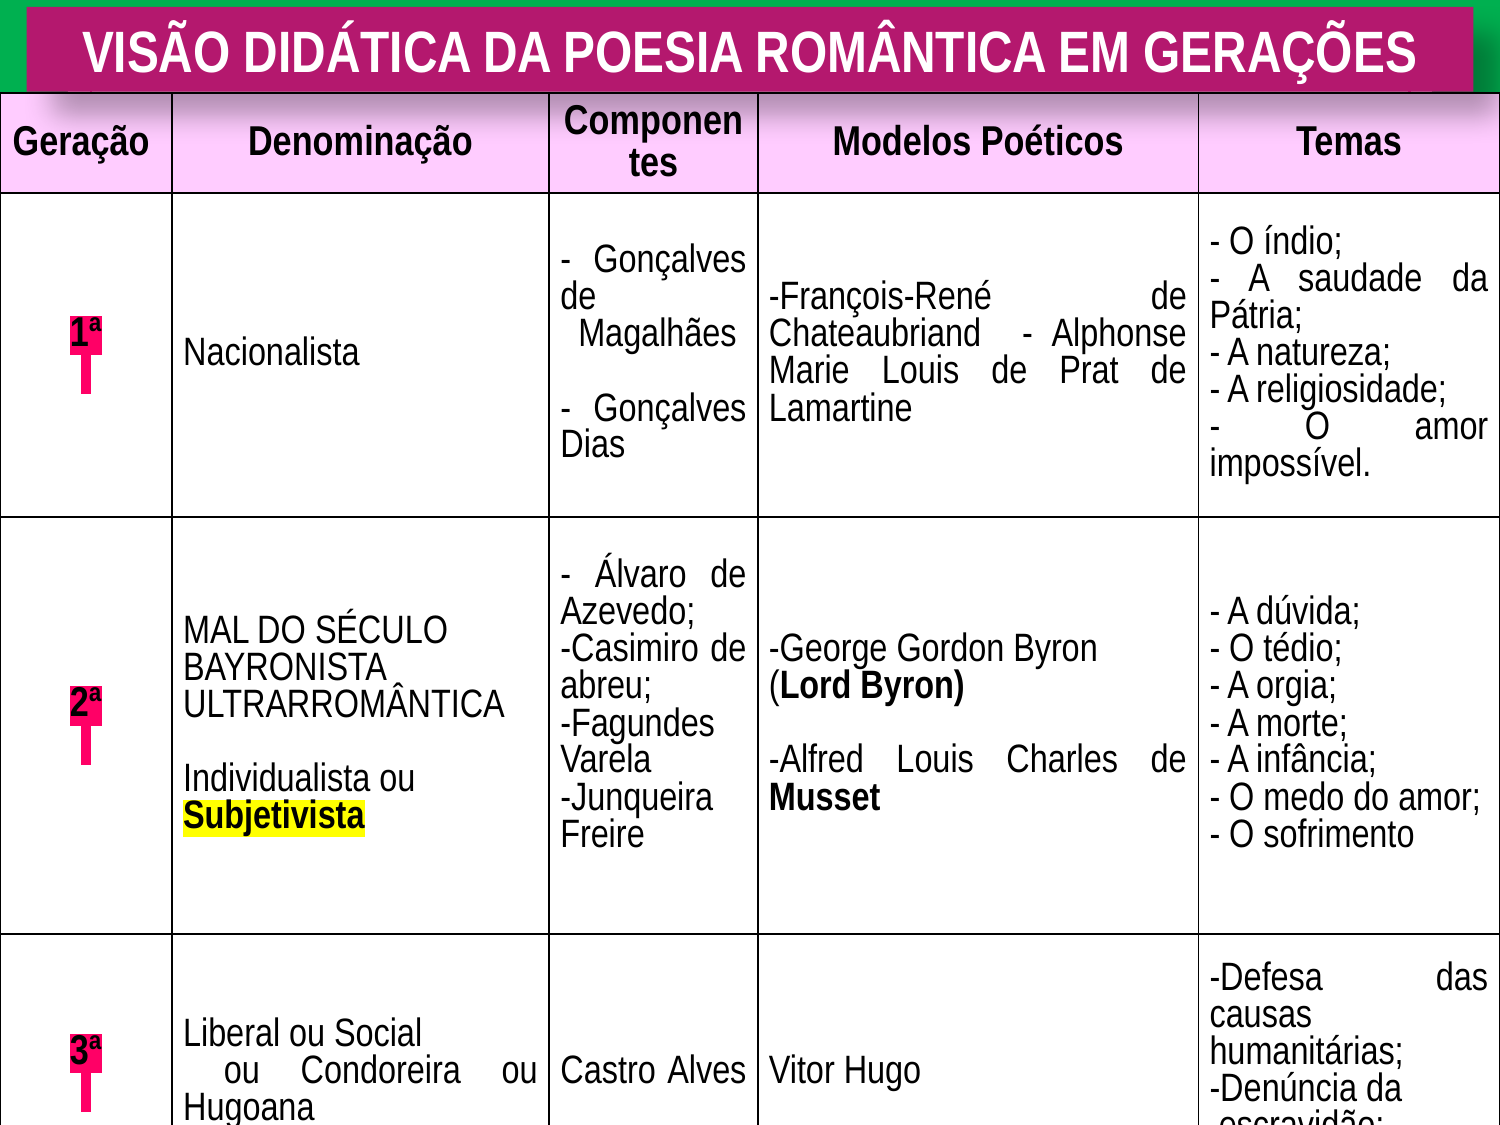

VISÃO DIDÁTICA DA POESIA ROMÂNTICA EM GERAÇÕES
| Geração | Denominação | Componentes | Modelos Poéticos | Temas |
| --- | --- | --- | --- | --- |
| 1ª | Nacionalista | - Gonçalves de Magalhães   - Gonçalves Dias | -François-René de Chateaubriand - Alphonse Marie Louis de Prat de Lamartine | - O índio; - A saudade da Pátria; - A natureza; - A religiosidade; - O amor impossível. |
| 2ª | MAL DO SÉCULO BAYRONISTA ULTRARROMÂNTICA Individualista ou Subjetivista | - Álvaro de Azevedo; -Casimiro de abreu; -Fagundes Varela -Junqueira Freire | -George Gordon Byron (Lord Byron)   -Alfred Louis Charles de Musset | - A dúvida; - O tédio; - A orgia; - A morte; - A infância; - O medo do amor; - O sofrimento |
| 3ª | Liberal ou Social ou Condoreira ou Hugoana | Castro Alves | Vitor Hugo | -Defesa das causas humanitárias; -Denúncia da escravidão; -Amor erótico. |